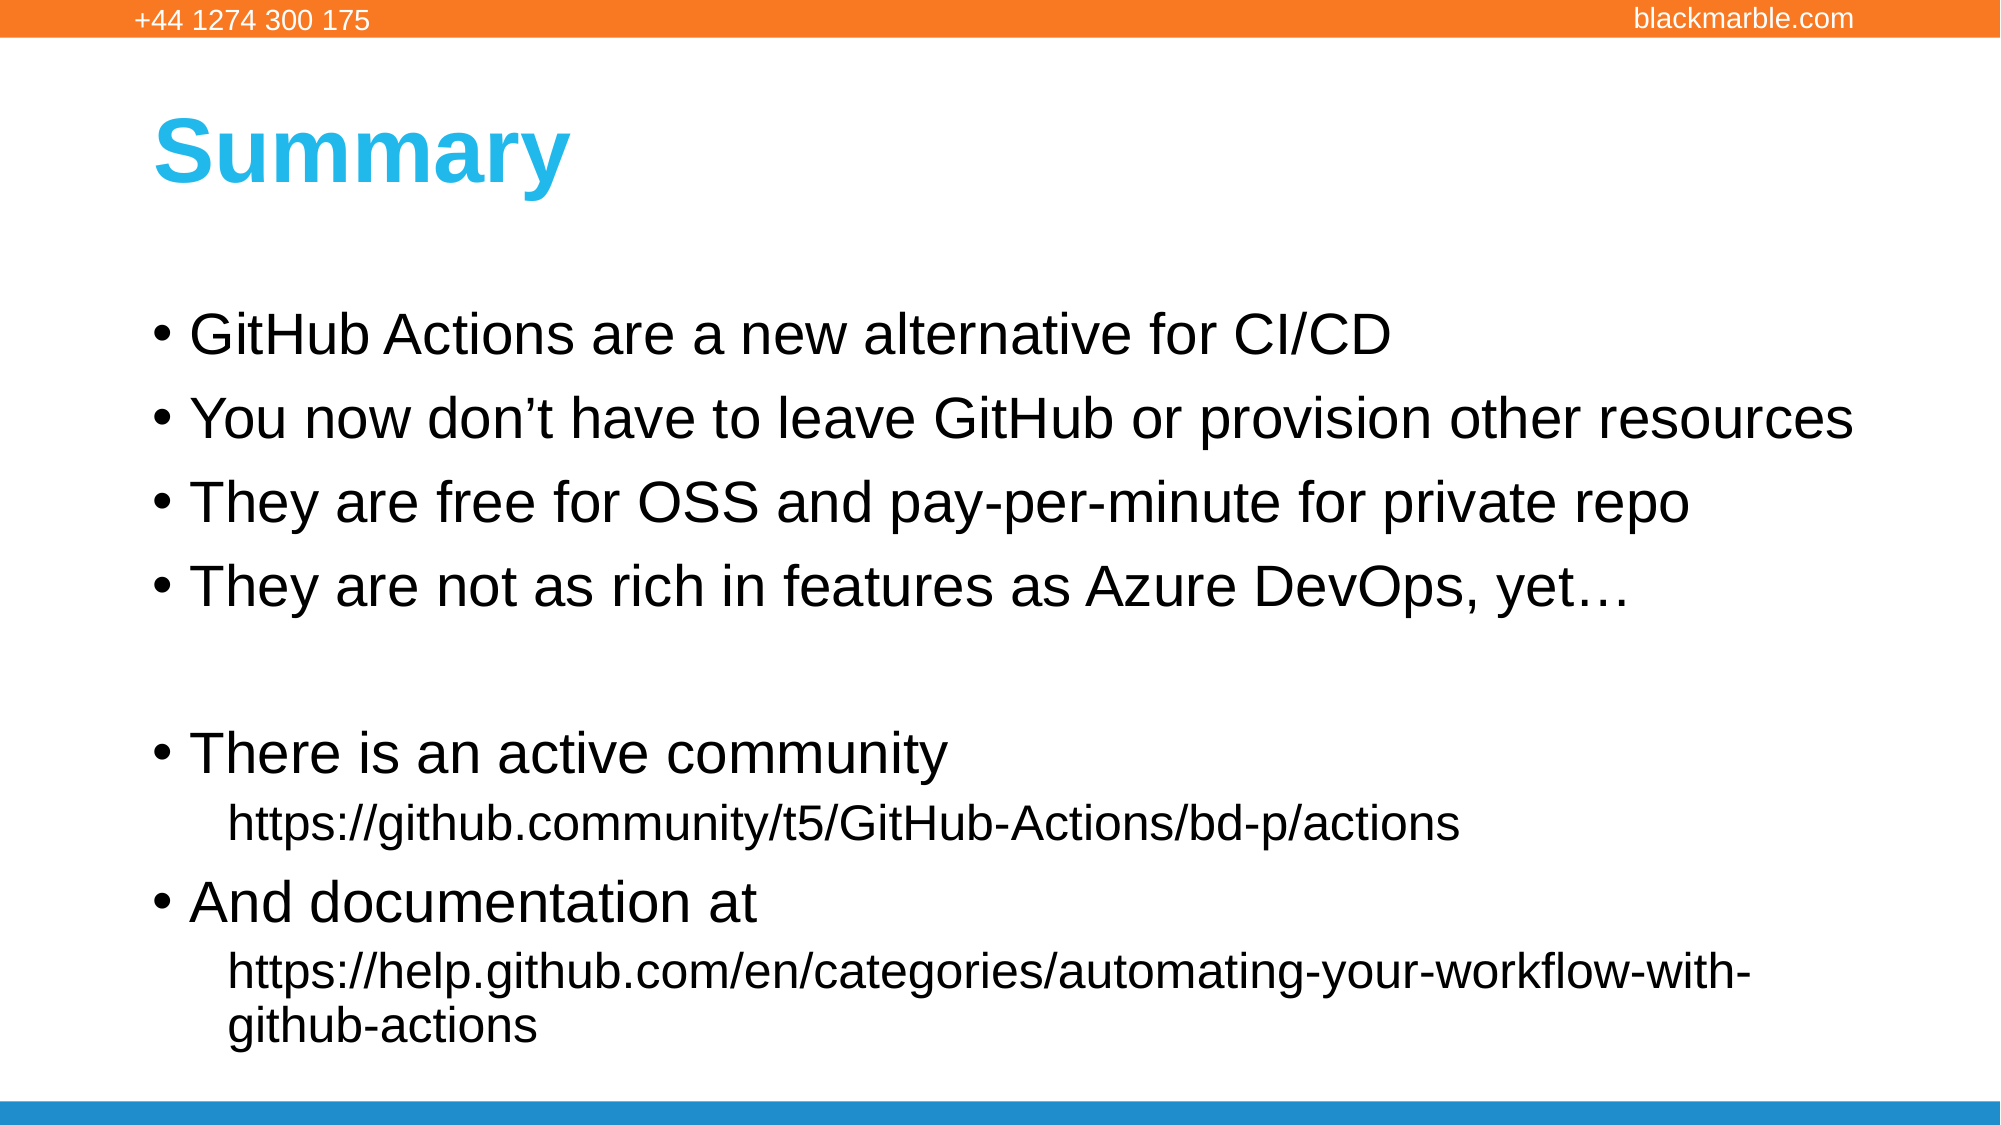

# Summary
GitHub Actions are a new alternative for CI/CD
You now don’t have to leave GitHub or provision other resources
They are free for OSS and pay-per-minute for private repo
They are not as rich in features as Azure DevOps, yet…

There is an active community
https://github.community/t5/GitHub-Actions/bd-p/actions
And documentation at
https://help.github.com/en/categories/automating-your-workflow-with-github-actions